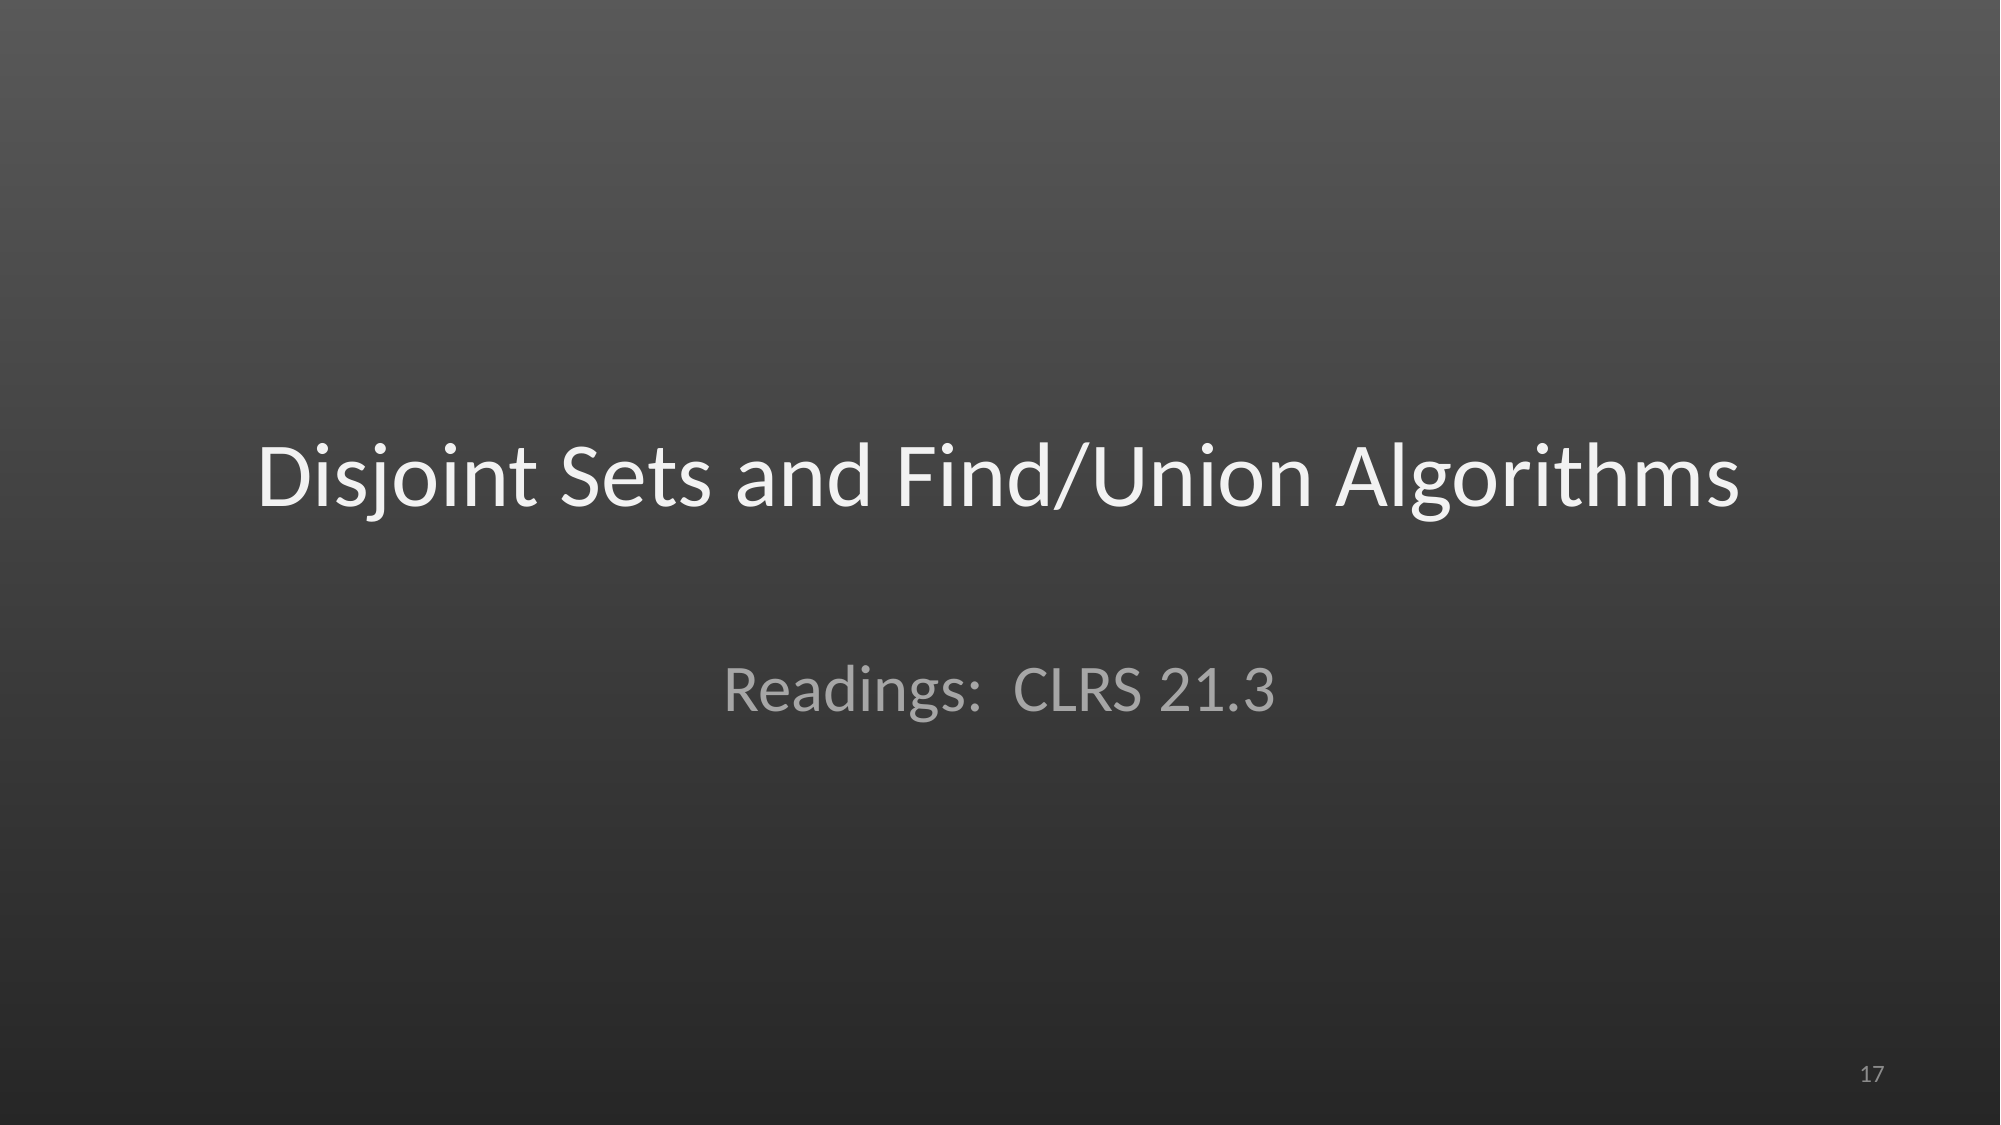

# Disjoint Sets and Find/Union Algorithms
Readings:  CLRS 21.3
17